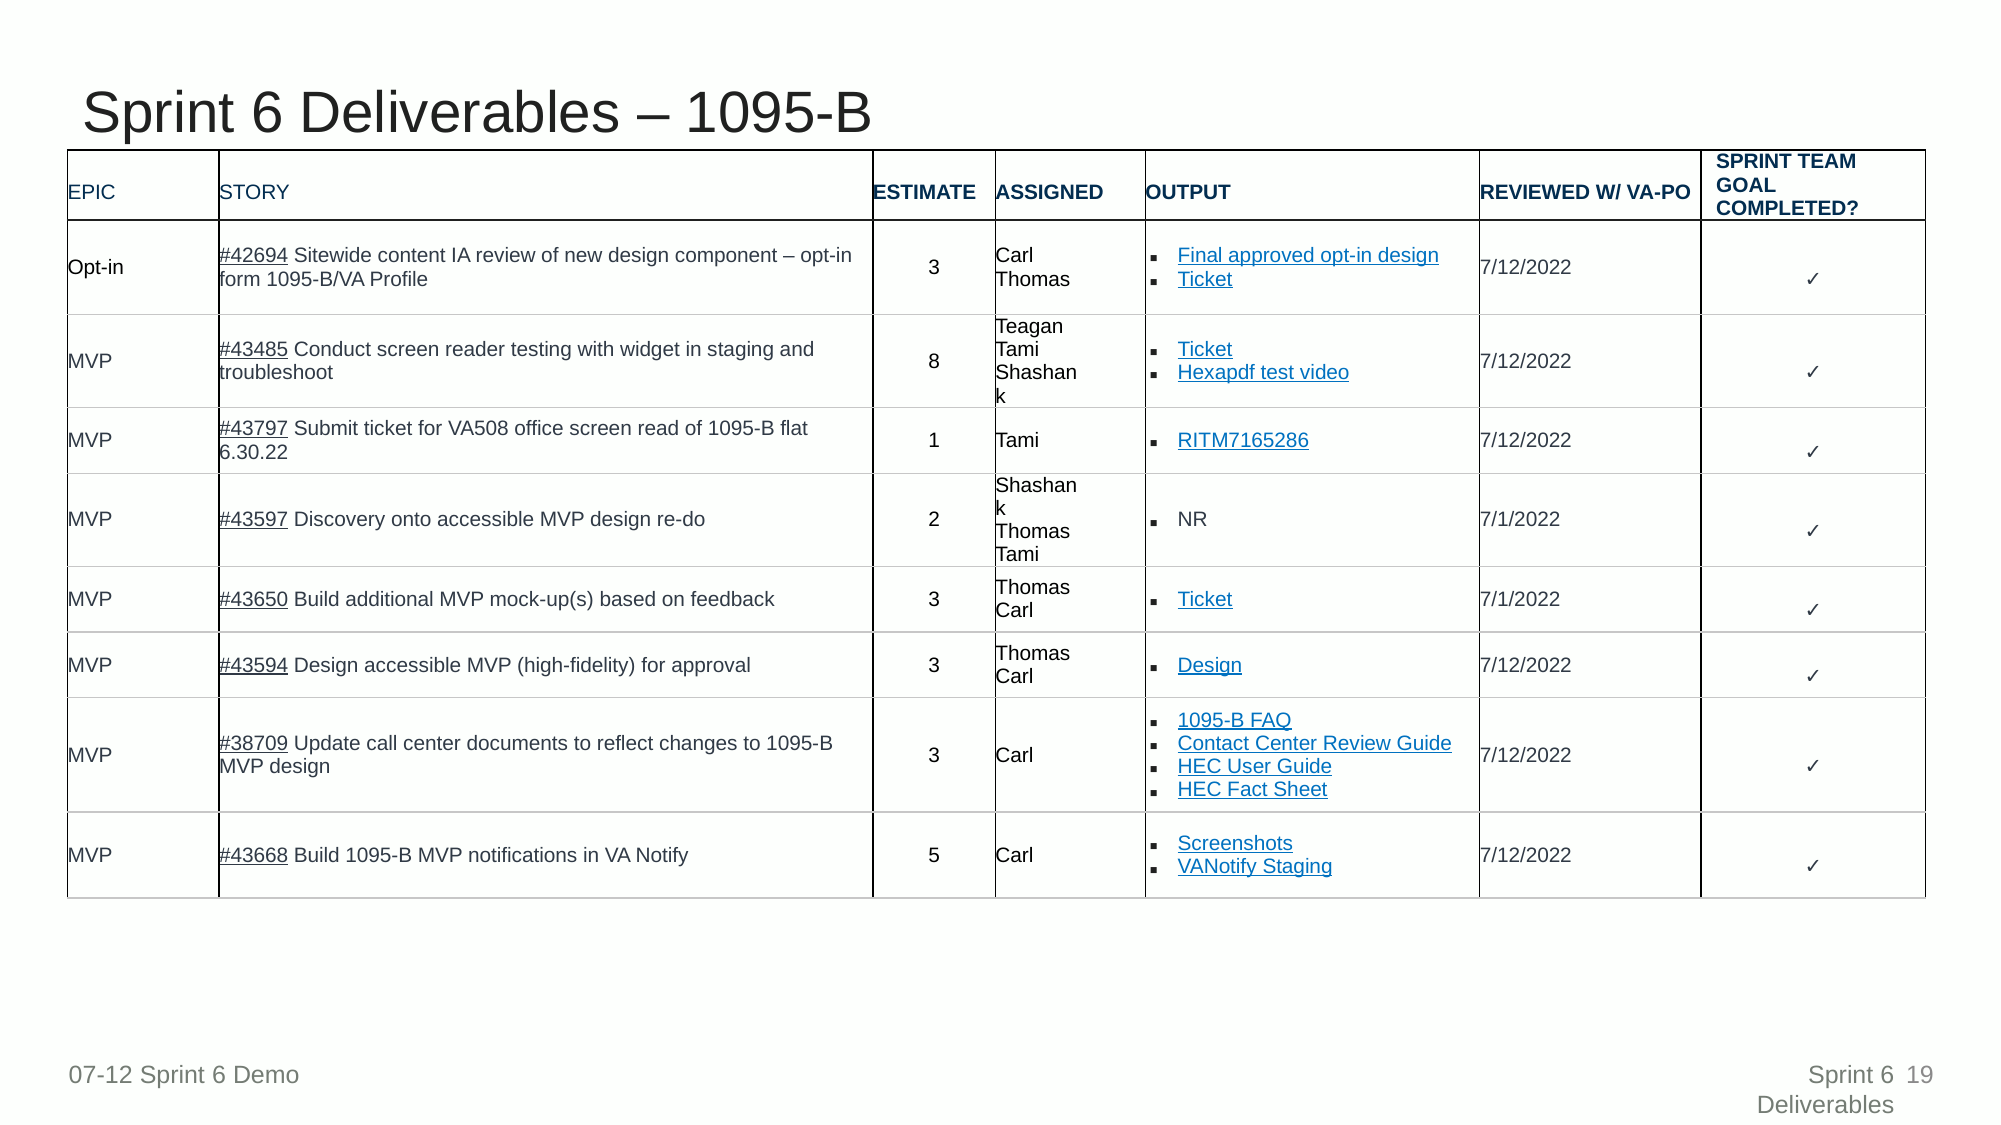

# Sprint 6 Deliverables – 1095-B
| EPIC | STORY | ESTIMATE | ASSIGNED | OUTPUT | REVIEWED W/ VA-PO | SPRINT TEAM GOAL COMPLETED? |
| --- | --- | --- | --- | --- | --- | --- |
| Opt-in | #42694 Sitewide content IA review of new design component – opt-in form 1095-B/VA Profile | 3 | Carl Thomas | Final approved opt-in design Ticket | 7/12/2022 | ✓ |
| MVP | #43485 Conduct screen reader testing with widget in staging and troubleshoot | 8 | Teagan Tami Shashank | Ticket Hexapdf test video | 7/12/2022 | ✓ |
| MVP | #43797 Submit ticket for VA508 office screen read of 1095-B flat 6.30.22 | 1 | Tami | RITM7165286 | 7/12/2022 | ✓ |
| MVP | #43597 Discovery onto accessible MVP design re-do | 2 | Shashank Thomas Tami | NR | 7/1/2022 | ✓ |
| MVP | #43650 Build additional MVP mock-up(s) based on feedback | 3 | Thomas Carl | Ticket | 7/1/2022 | ✓ |
| MVP | #43594 Design accessible MVP (high-fidelity) for approval | 3 | Thomas Carl | Design | 7/12/2022 | ✓ |
| MVP | #38709 Update call center documents to reflect changes to 1095-B MVP design | 3 | Carl | 1095-B FAQ Contact Center Review Guide HEC User Guide HEC Fact Sheet | 7/12/2022 | ✓ |
| MVP | #43668 Build 1095-B MVP notifications in VA Notify | 5 | Carl | Screenshots VANotify Staging | 7/12/2022 | ✓ |
19
07-12 Sprint 6 Demo
Sprint 6 Deliverables